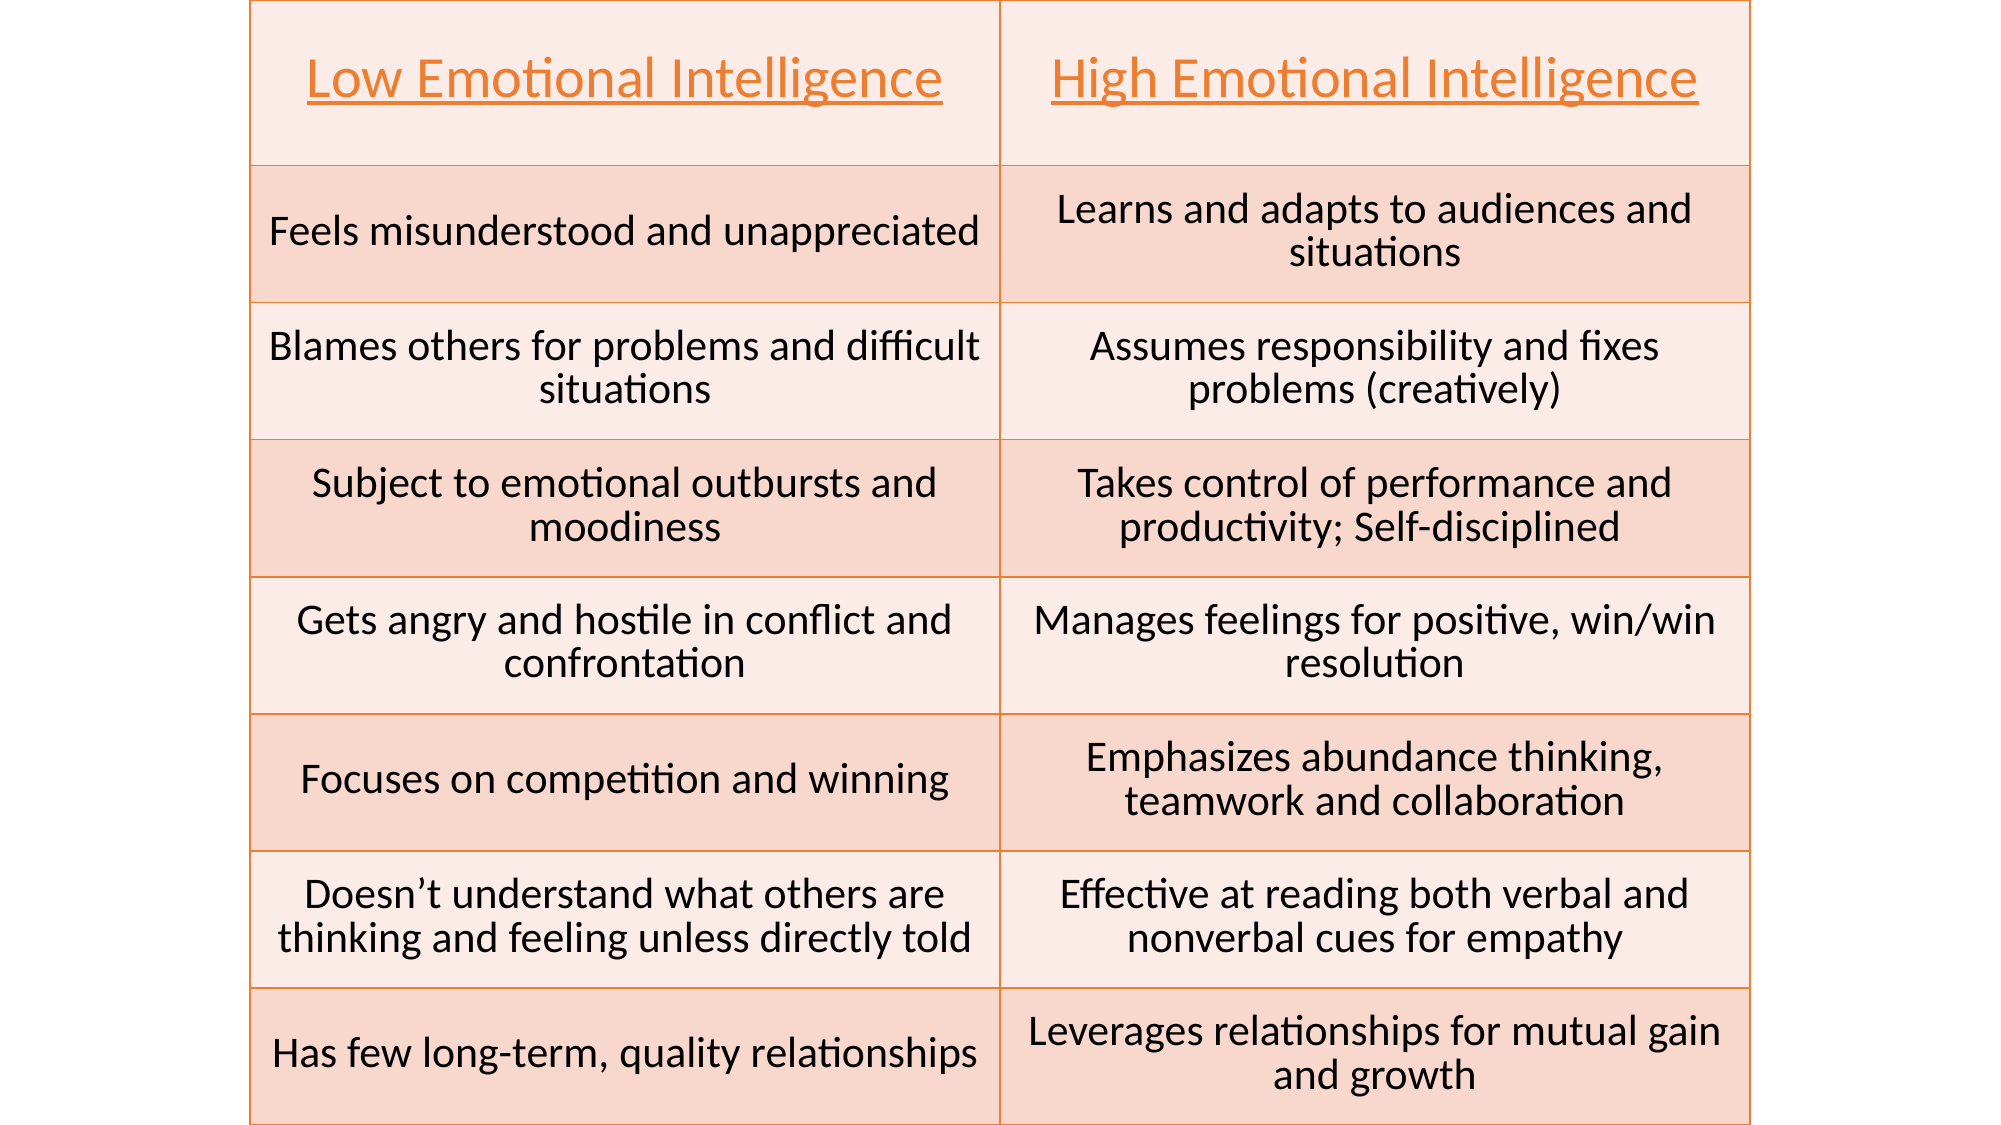

| Low Emotional Intelligence | High Emotional Intelligence |
| --- | --- |
| Feels misunderstood and unappreciated | Learns and adapts to audiences and situations |
| Blames others for problems and difficult situations | Assumes responsibility and fixes problems (creatively) |
| Subject to emotional outbursts and moodiness | Takes control of performance and productivity; Self-disciplined |
| Gets angry and hostile in conflict and confrontation | Manages feelings for positive, win/win resolution |
| Focuses on competition and winning | Emphasizes abundance thinking, teamwork and collaboration |
| Doesn’t understand what others are thinking and feeling unless directly told | Effective at reading both verbal and nonverbal cues for empathy |
| Has few long-term, quality relationships | Leverages relationships for mutual gain and growth |